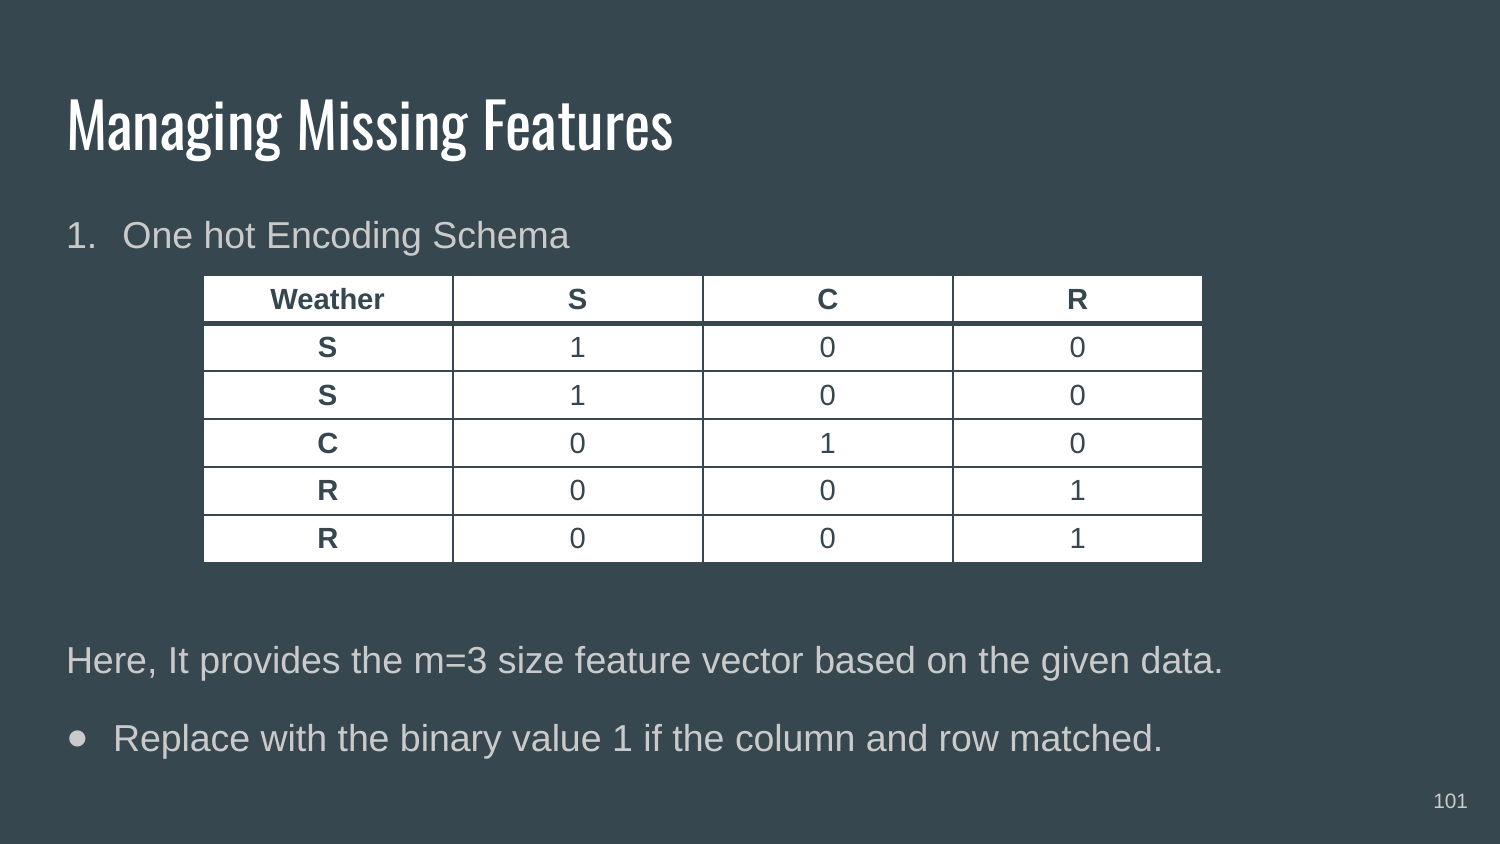

# Managing Missing Features
One hot Encoding Schema

Here, It provides the m=3 size feature vector based on the given data.
Replace with the binary value 1 if the column and row matched.
| Weather | S | C | R |
| --- | --- | --- | --- |
| S | 1 | 0 | 0 |
| S | 1 | 0 | 0 |
| C | 0 | 1 | 0 |
| R | 0 | 0 | 1 |
| R | 0 | 0 | 1 |
101